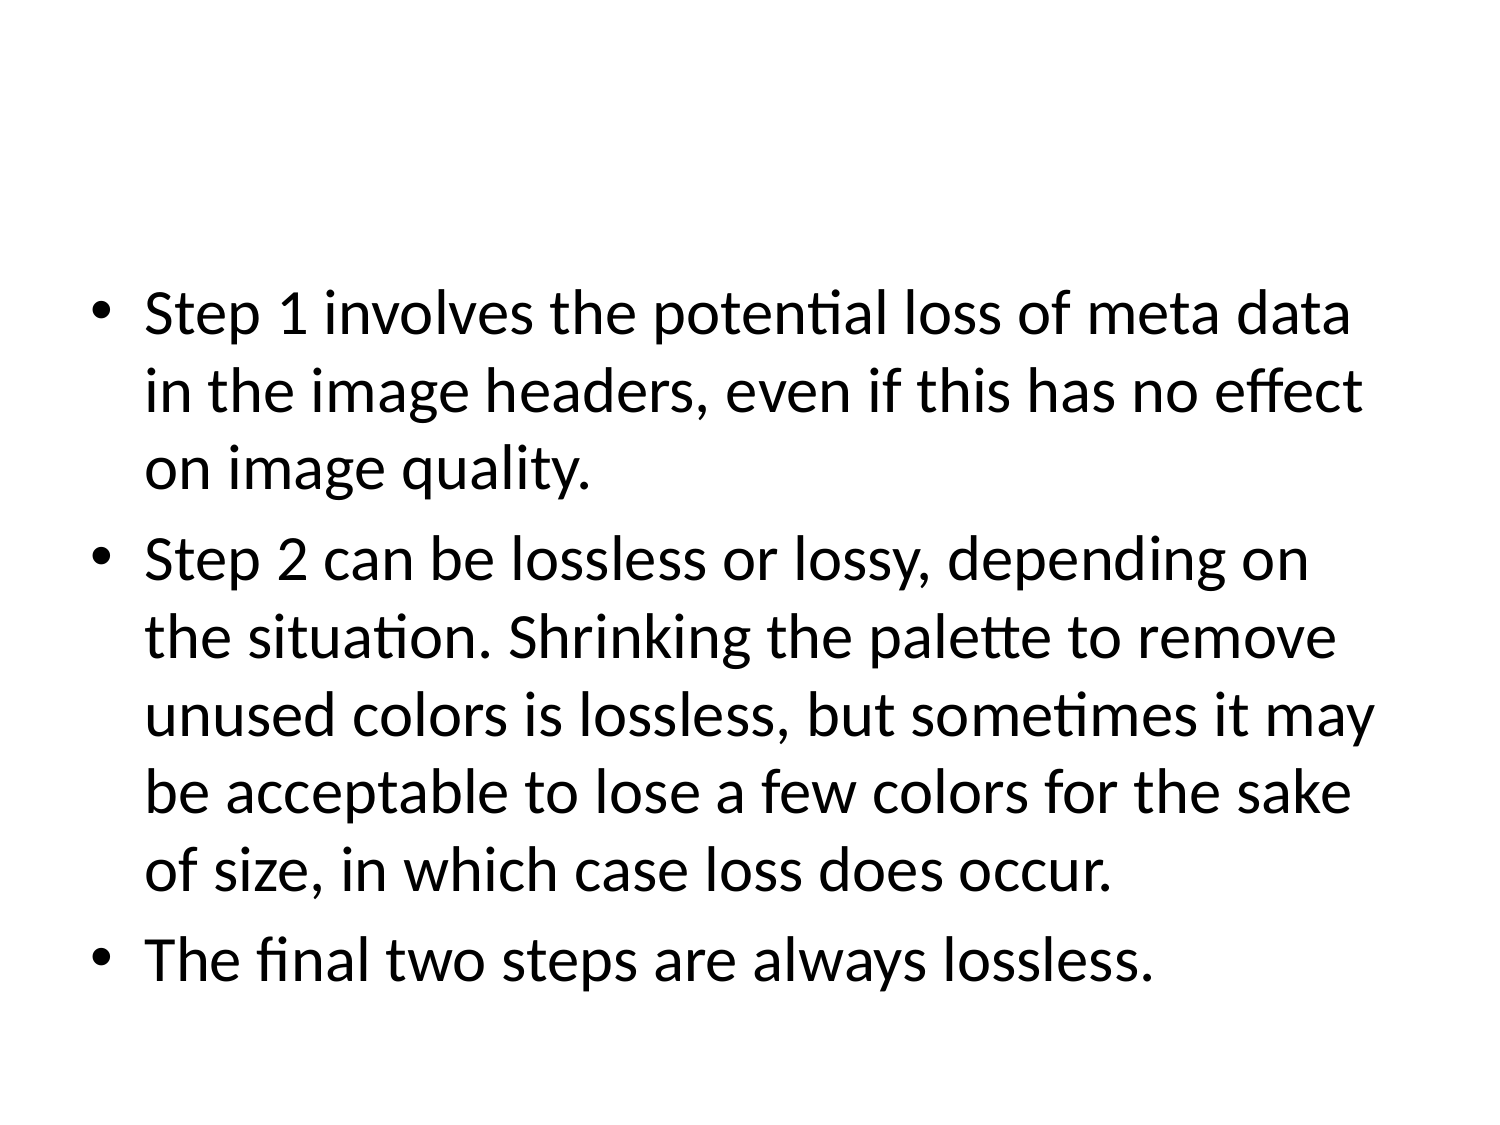

#
Step 1 involves the potential loss of meta data in the image headers, even if this has no effect on image quality.
Step 2 can be lossless or lossy, depending on the situation. Shrinking the palette to remove unused colors is lossless, but sometimes it may be acceptable to lose a few colors for the sake of size, in which case loss does occur.
The final two steps are always lossless.